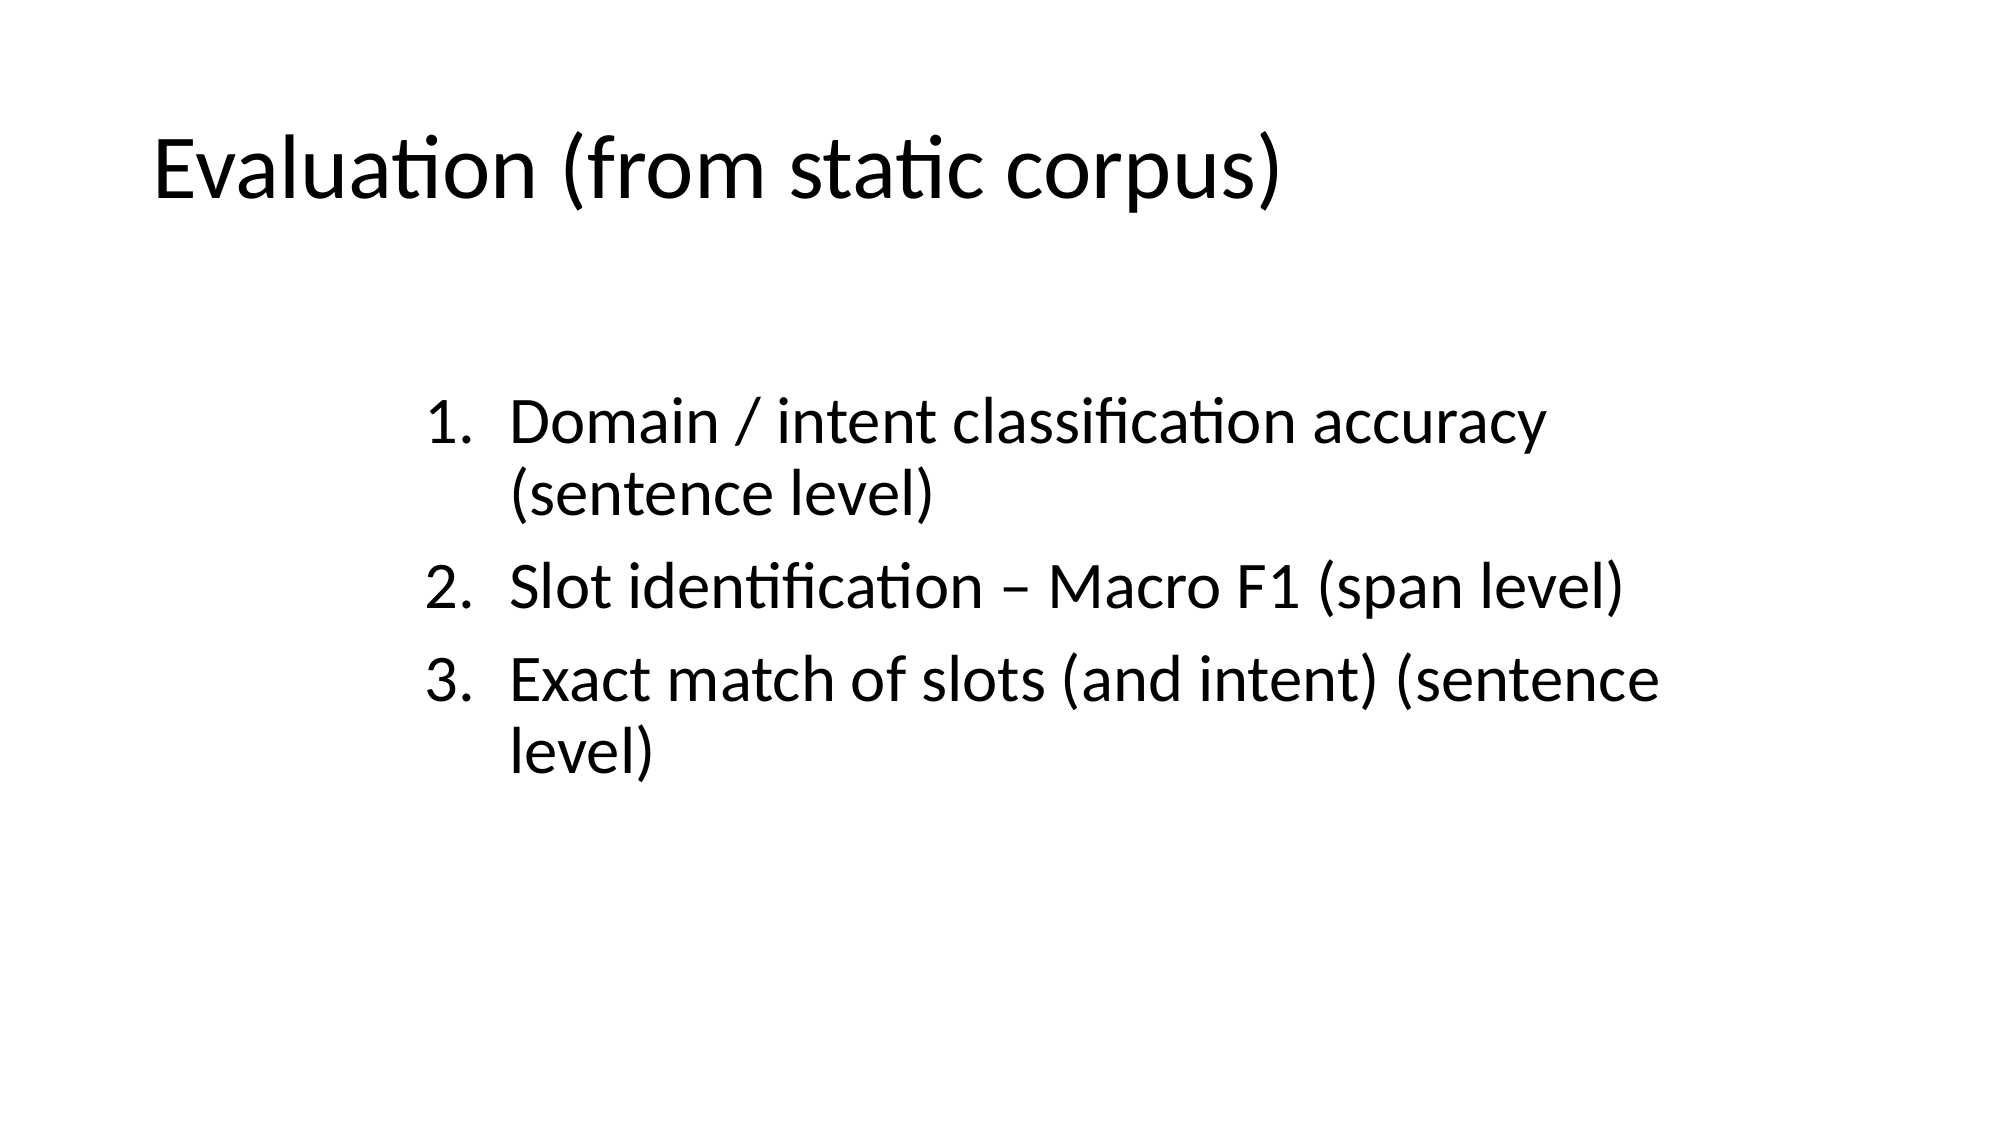

# Evaluation (from static corpus)

Domain / intent classification accuracy (sentence level)
Slot identification – Macro F1 (span level)
Exact match of slots (and intent) (sentence level)